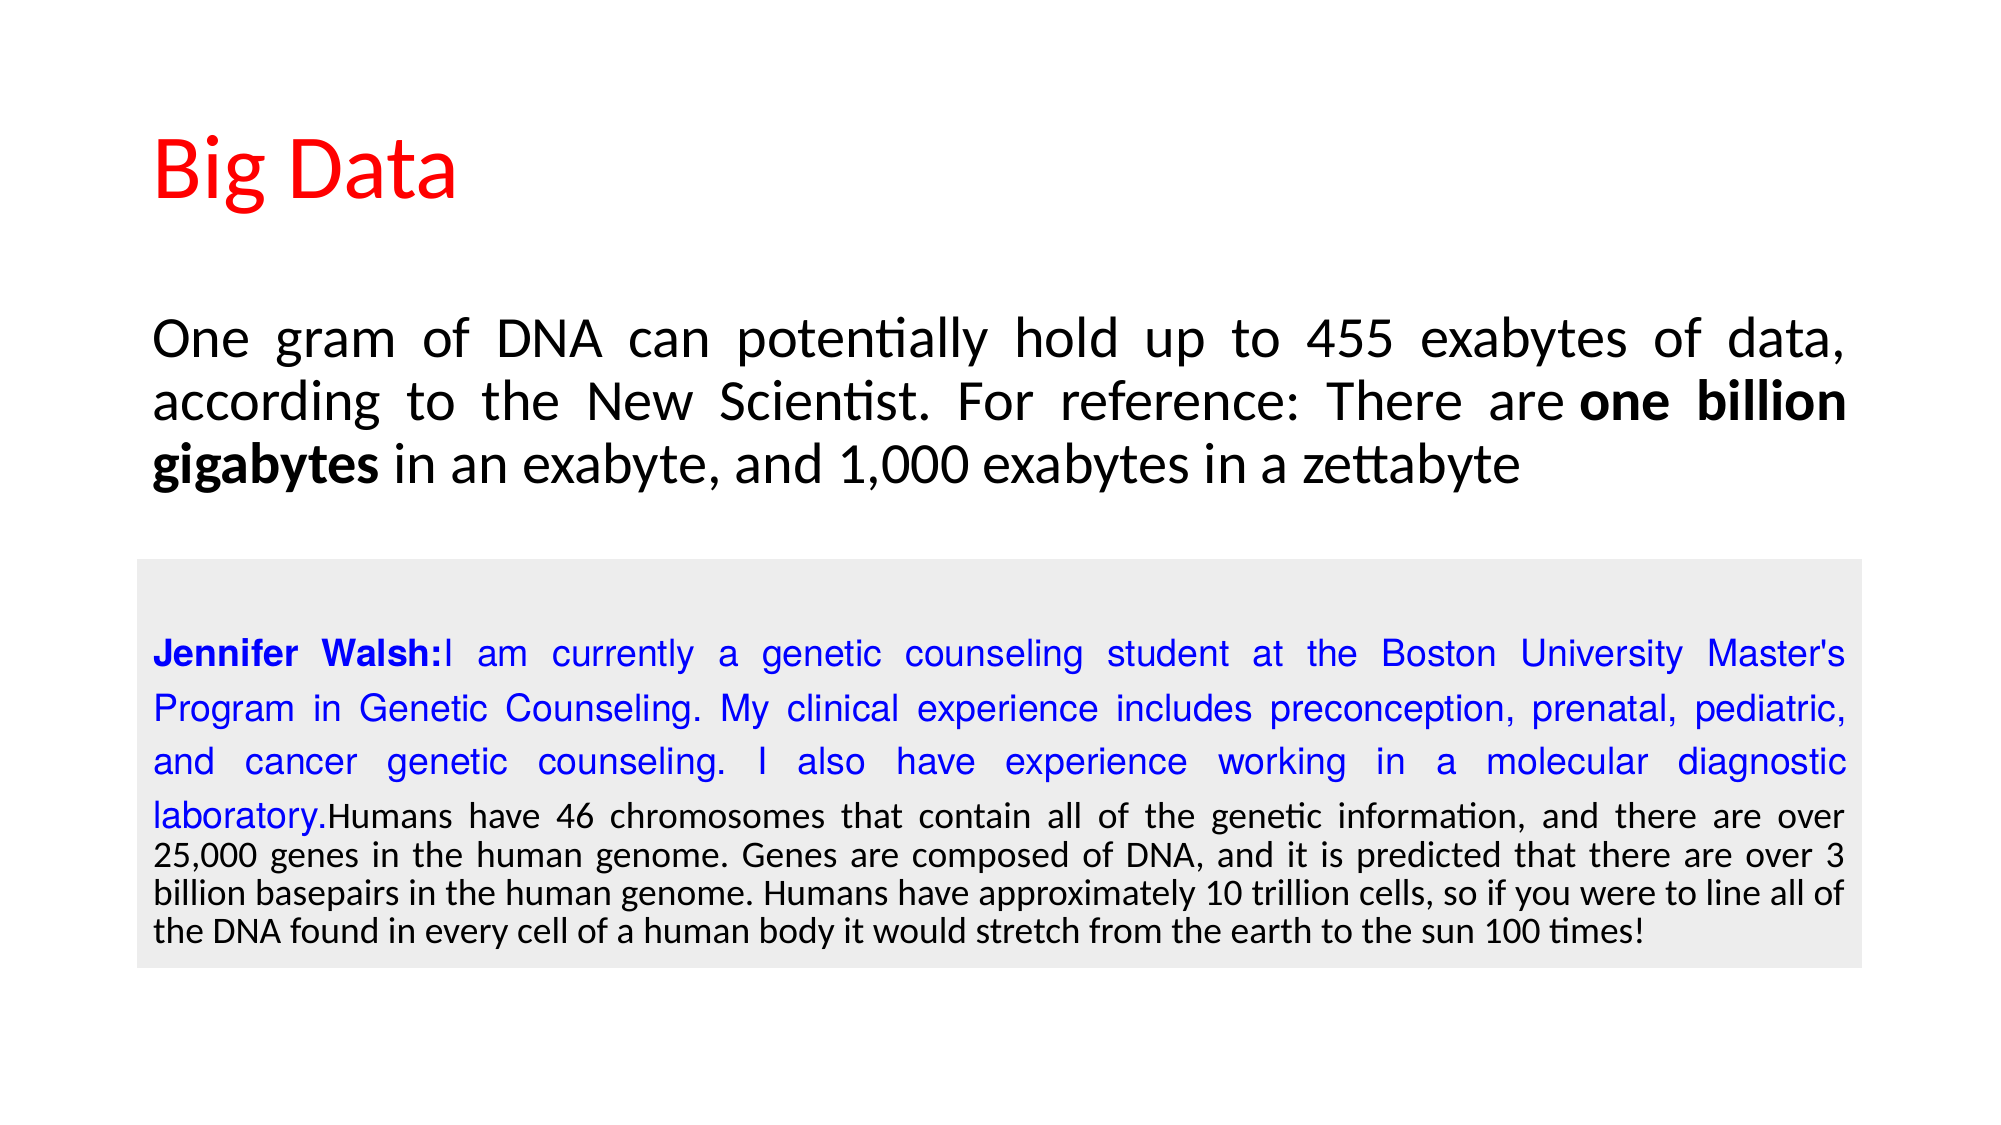

# Big Data
One gram of DNA can potentially hold up to 455 exabytes of data, according to the New Scientist. For reference: There are one billion gigabytes in an exabyte, and 1,000 exabytes in a zettabyte
| Jennifer Walsh:I am currently a genetic counseling student at the Boston University Master's Program in Genetic Counseling. My clinical experience includes preconception, prenatal, pediatric, and cancer genetic counseling. I also have experience working in a molecular diagnostic laboratory.Humans have 46 chromosomes that contain all of the genetic information, and there are over 25,000 genes in the human genome. Genes are composed of DNA, and it is predicted that there are over 3 billion basepairs in the human genome. Humans have approximately 10 trillion cells, so if you were to line all of the DNA found in every cell of a human body it would stretch from the earth to the sun 100 times! |
| --- |